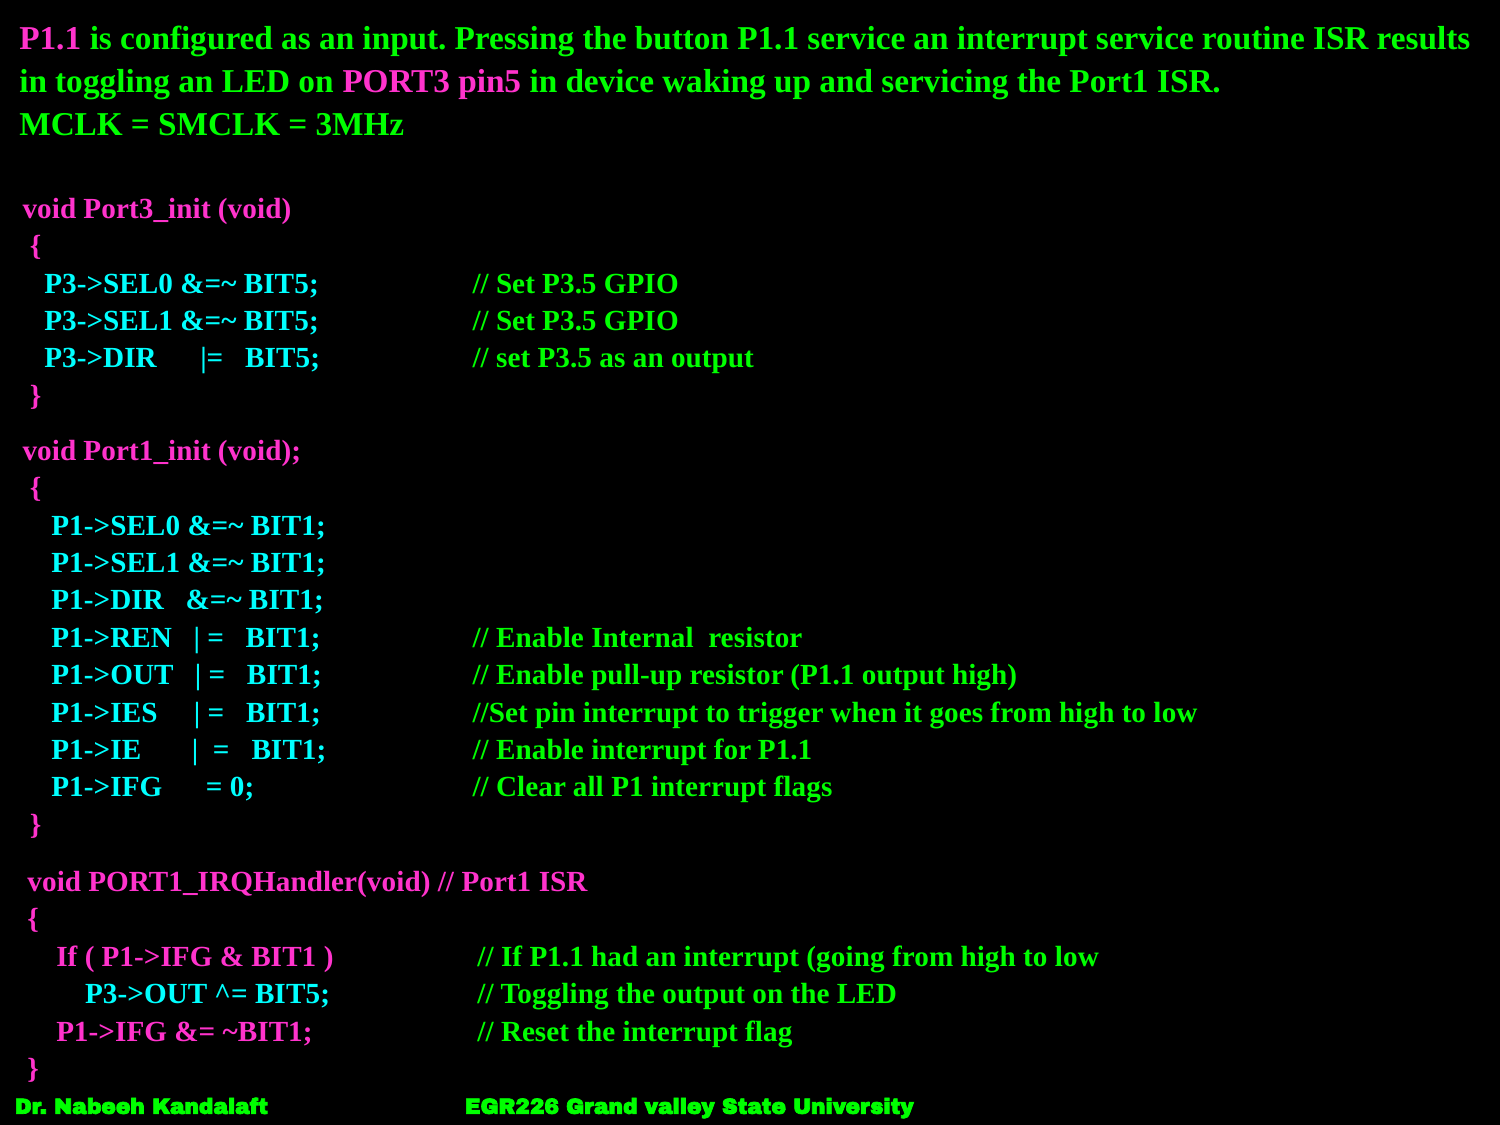

P1.1 is configured as an input. Pressing the button P1.1 service an interrupt service routine ISR results in toggling an LED on PORT3 pin5 in device waking up and servicing the Port1 ISR.
MCLK = SMCLK = 3MHz
void Port3_init (void)
 {
   P3->SEL0 &=~ BIT5;		// Set P3.5 GPIO
   P3->SEL1 &=~ BIT5;		// Set P3.5 GPIO
   P3->DIR      |=   BIT5; 	// set P3.5 as an output
 }
void Port1_init (void);
 {
    P1->SEL0 &=~ BIT1;
    P1->SEL1 &=~ BIT1;
    P1->DIR   &=~ BIT1;
    P1->REN   | =   BIT1; 	// Enable Internal  resistor
    P1->OUT   | =   BIT1; 	// Enable pull-up resistor (P1.1 output high)
    P1->IES     | =   BIT1;  	//Set pin interrupt to trigger when it goes from high to low
    P1->IE       |  =   BIT1;  	// Enable interrupt for P1.1
    P1->IFG      = 0;      		// Clear all P1 interrupt flags
 }
void PORT1_IRQHandler(void) // Port1 ISR
{
    If ( P1->IFG & BIT1 )	// If P1.1 had an interrupt (going from high to low
        P3->OUT ^= BIT5;       	// Toggling the output on the LED
    P1->IFG &= ~BIT1;		// Reset the interrupt flag
}
Dr. Nabeeh Kandalaft		EGR226 Grand valley State University